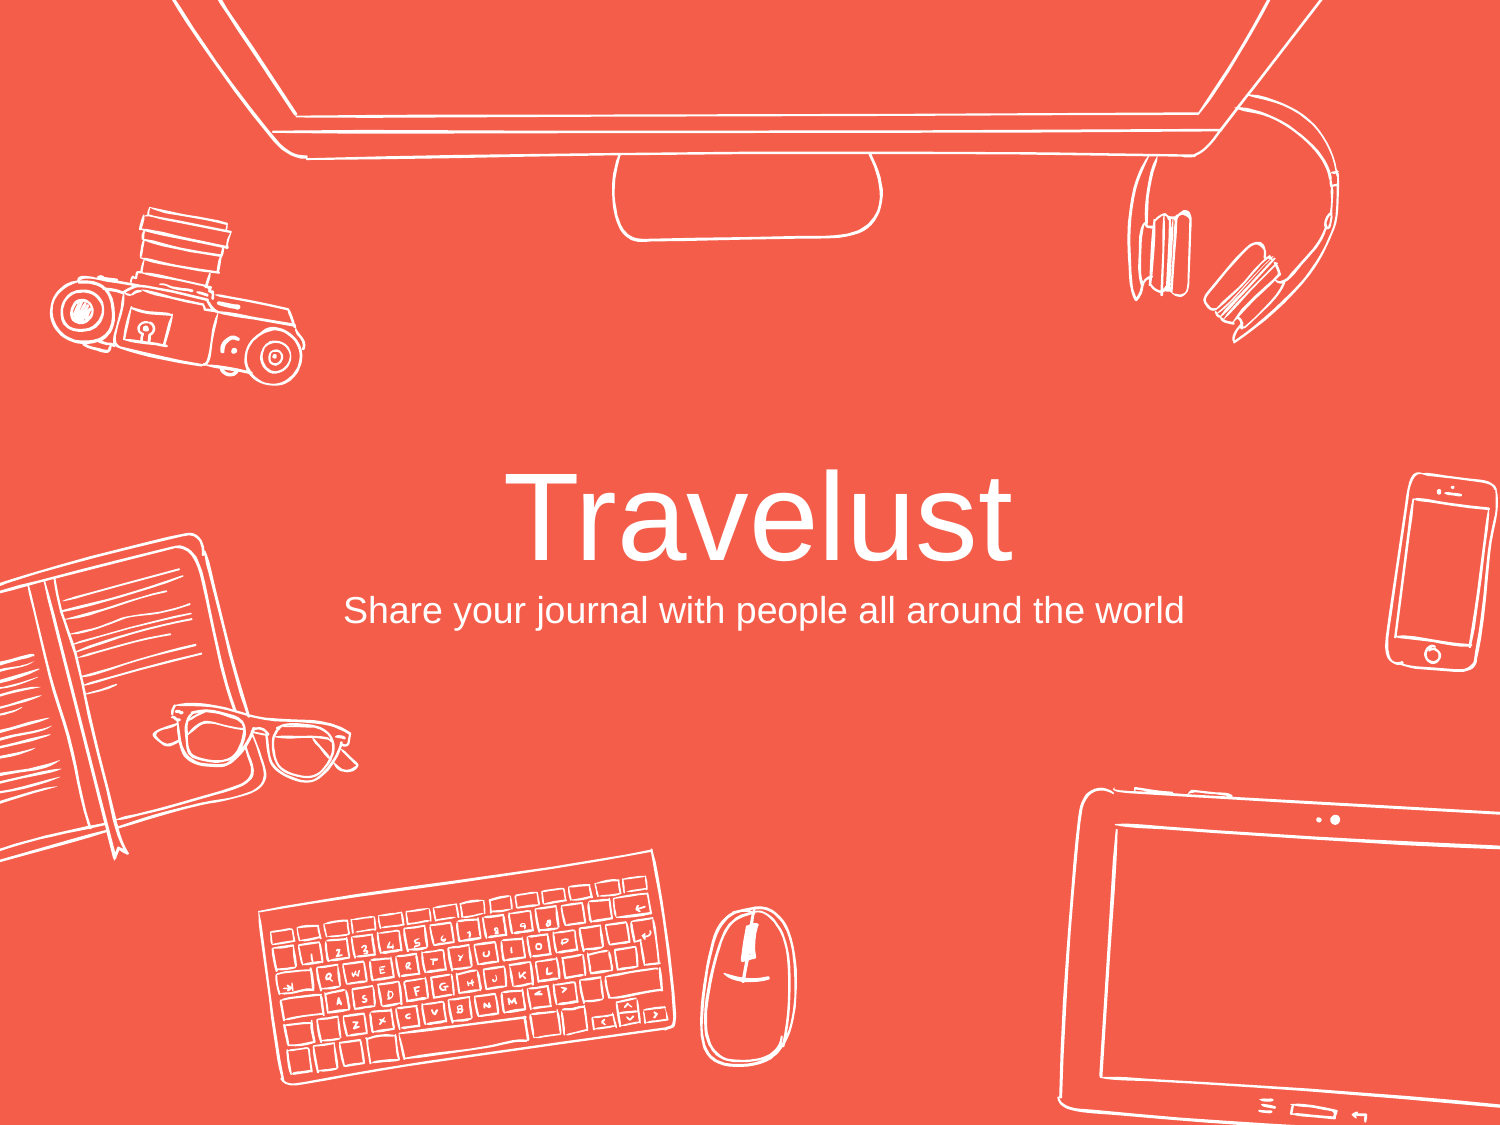

# Travelust Share your journal with people all around the world